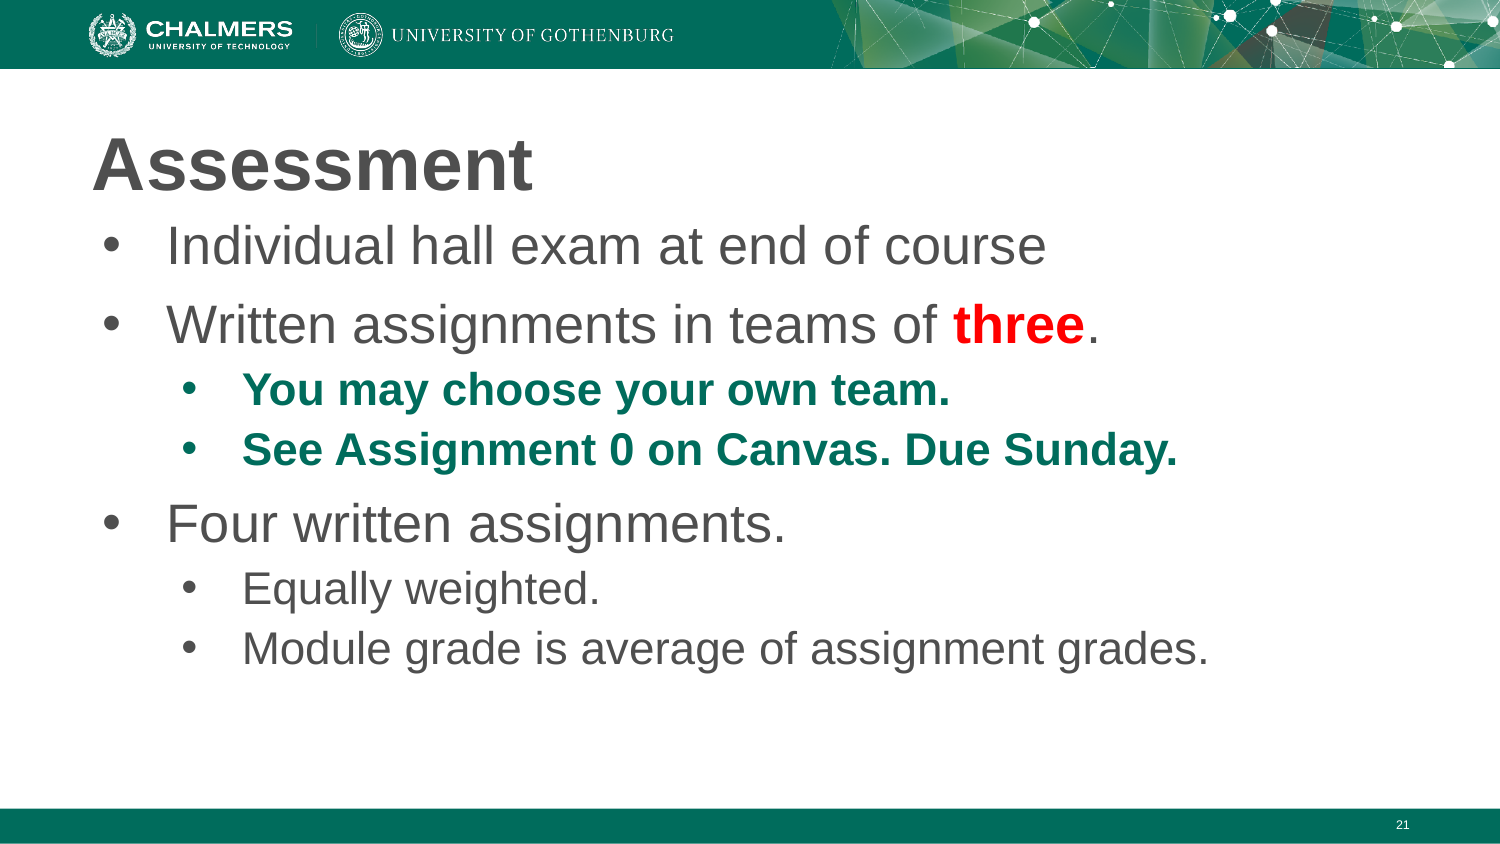

# Assessment
Individual hall exam at end of course
Written assignments in teams of three.
You may choose your own team.
See Assignment 0 on Canvas. Due Sunday.
Four written assignments.
Equally weighted.
Module grade is average of assignment grades.
21